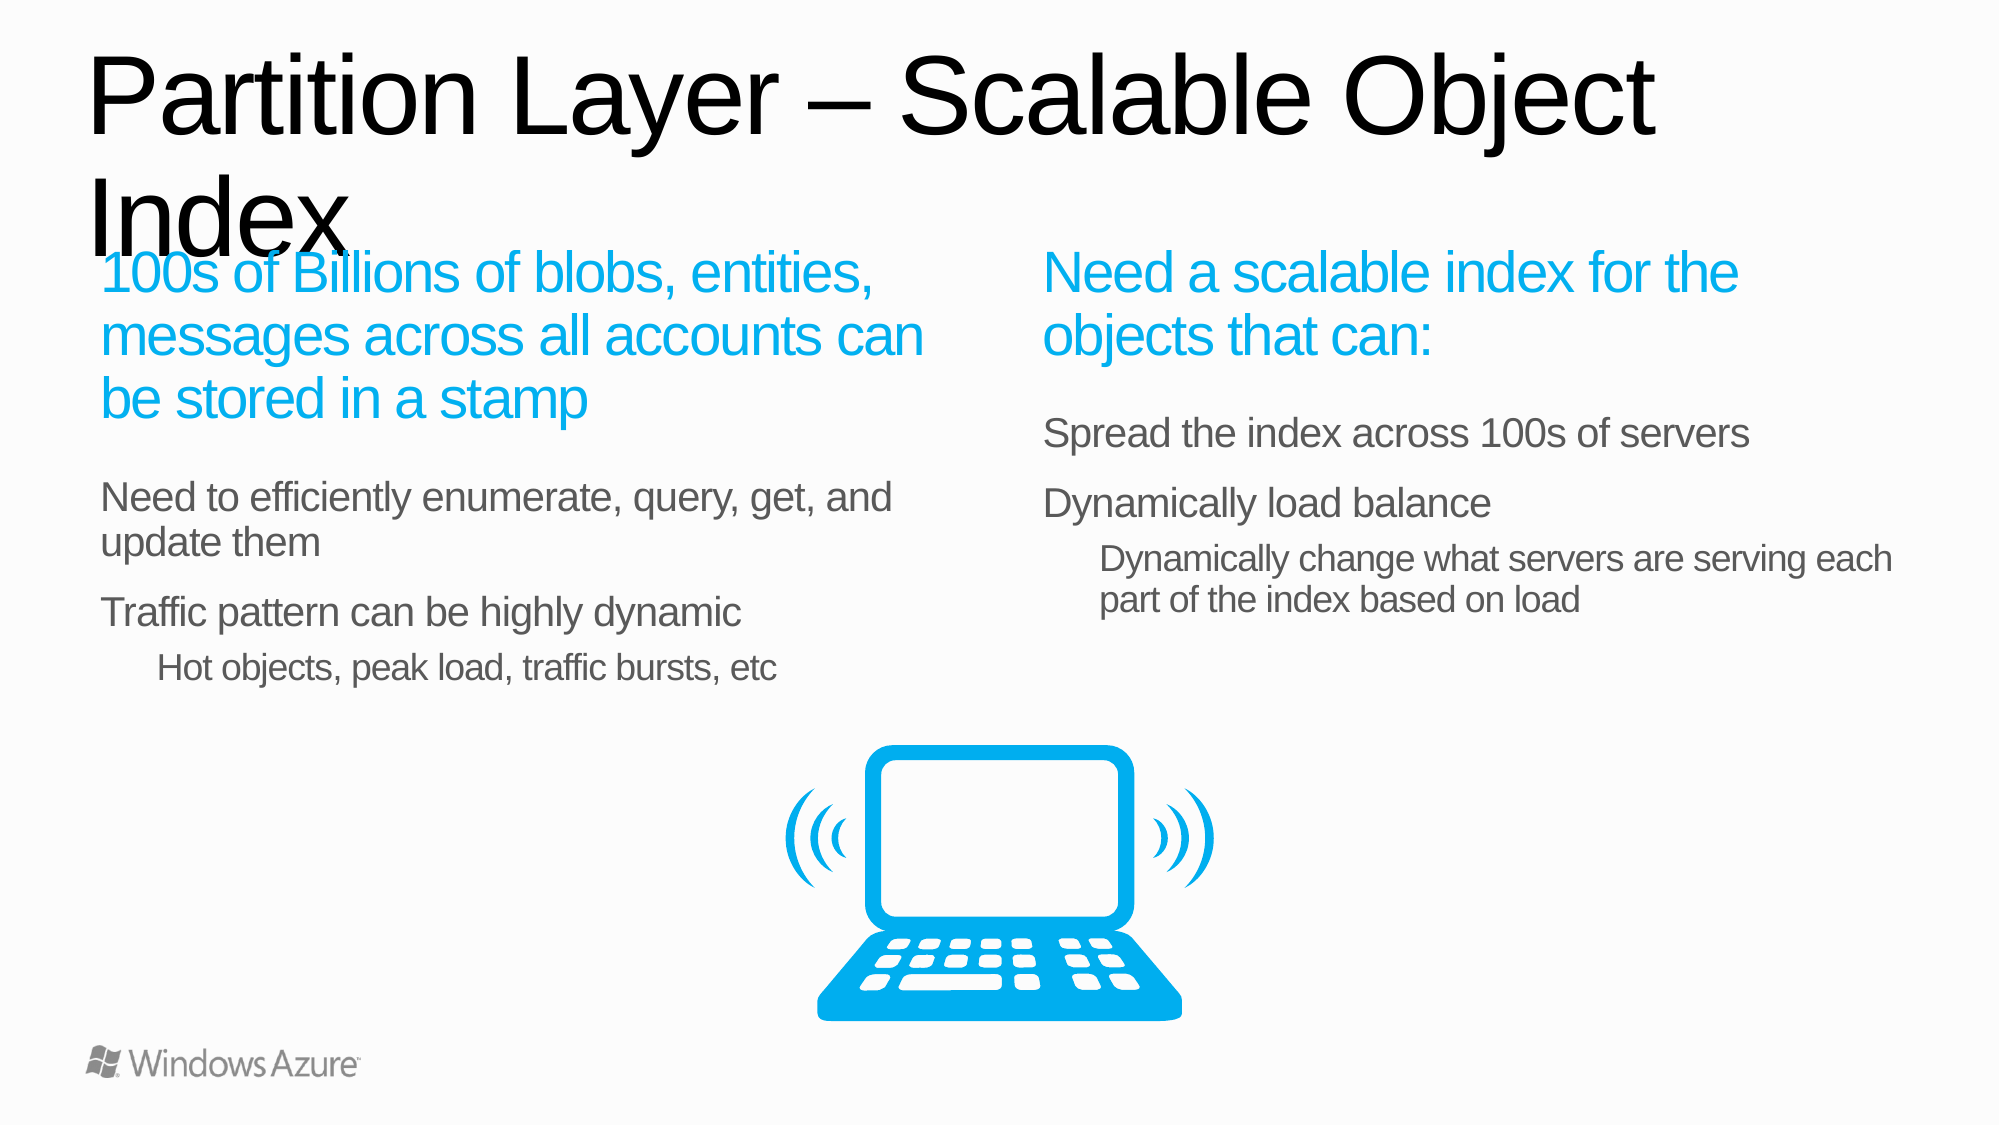

# Partition Layer – Scalable Object Index
Need a scalable index for the objects that can:
Spread the index across 100s of servers
Dynamically load balance
Dynamically change what servers are serving each part of the index based on load
100s of Billions of blobs, entities, messages across all accounts can be stored in a stamp
Need to efficiently enumerate, query, get, and update them
Traffic pattern can be highly dynamic
Hot objects, peak load, traffic bursts, etc